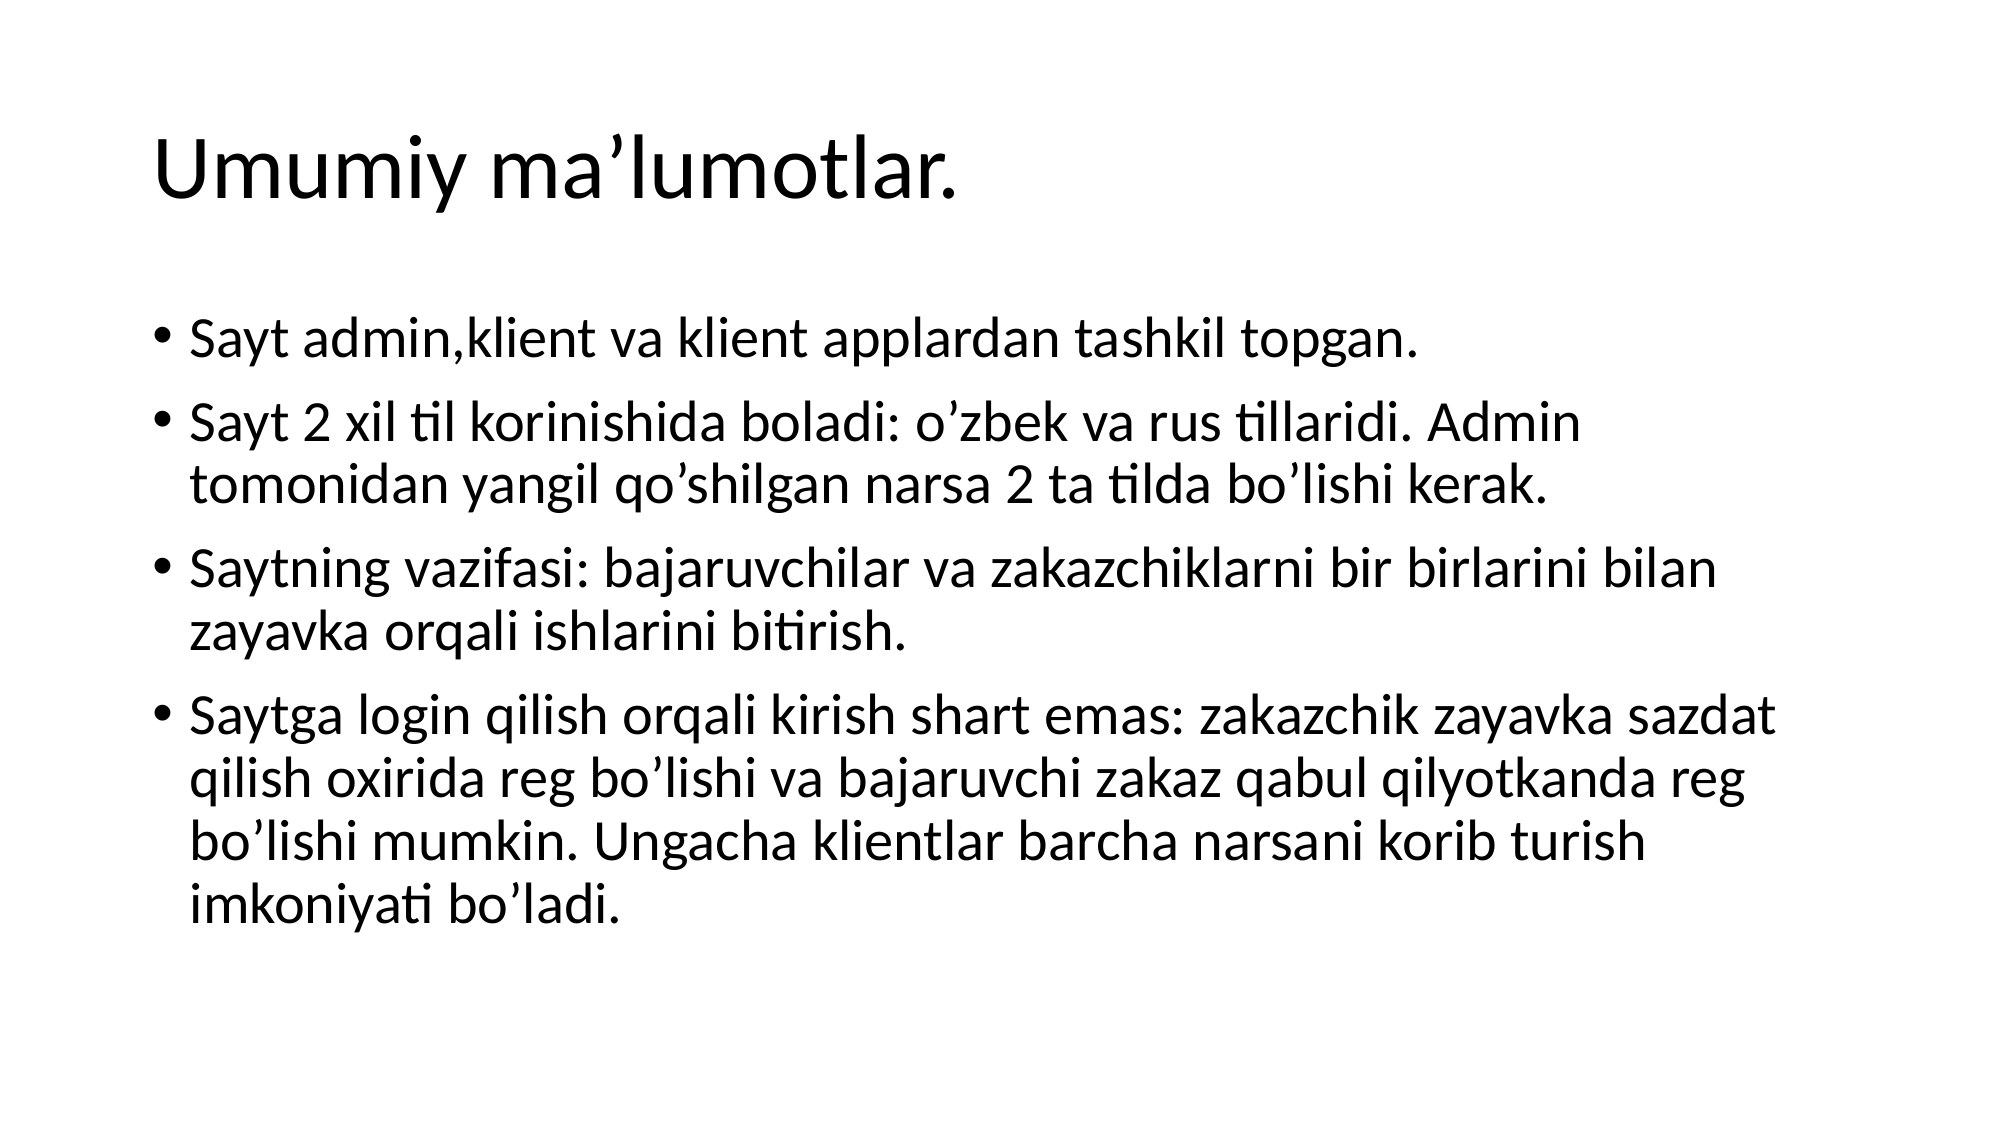

# Umumiy ma’lumotlar.
Sayt admin,klient va klient applardan tashkil topgan.
Sayt 2 xil til korinishida boladi: o’zbek va rus tillaridi. Admin tomonidan yangil qo’shilgan narsa 2 ta tilda bo’lishi kerak.
Saytning vazifasi: bajaruvchilar va zakazchiklarni bir birlarini bilan zayavka orqali ishlarini bitirish.
Saytga login qilish orqali kirish shart emas: zakazchik zayavka sazdat qilish oxirida reg bo’lishi va bajaruvchi zakaz qabul qilyotkanda reg bo’lishi mumkin. Ungacha klientlar barcha narsani korib turish imkoniyati bo’ladi.